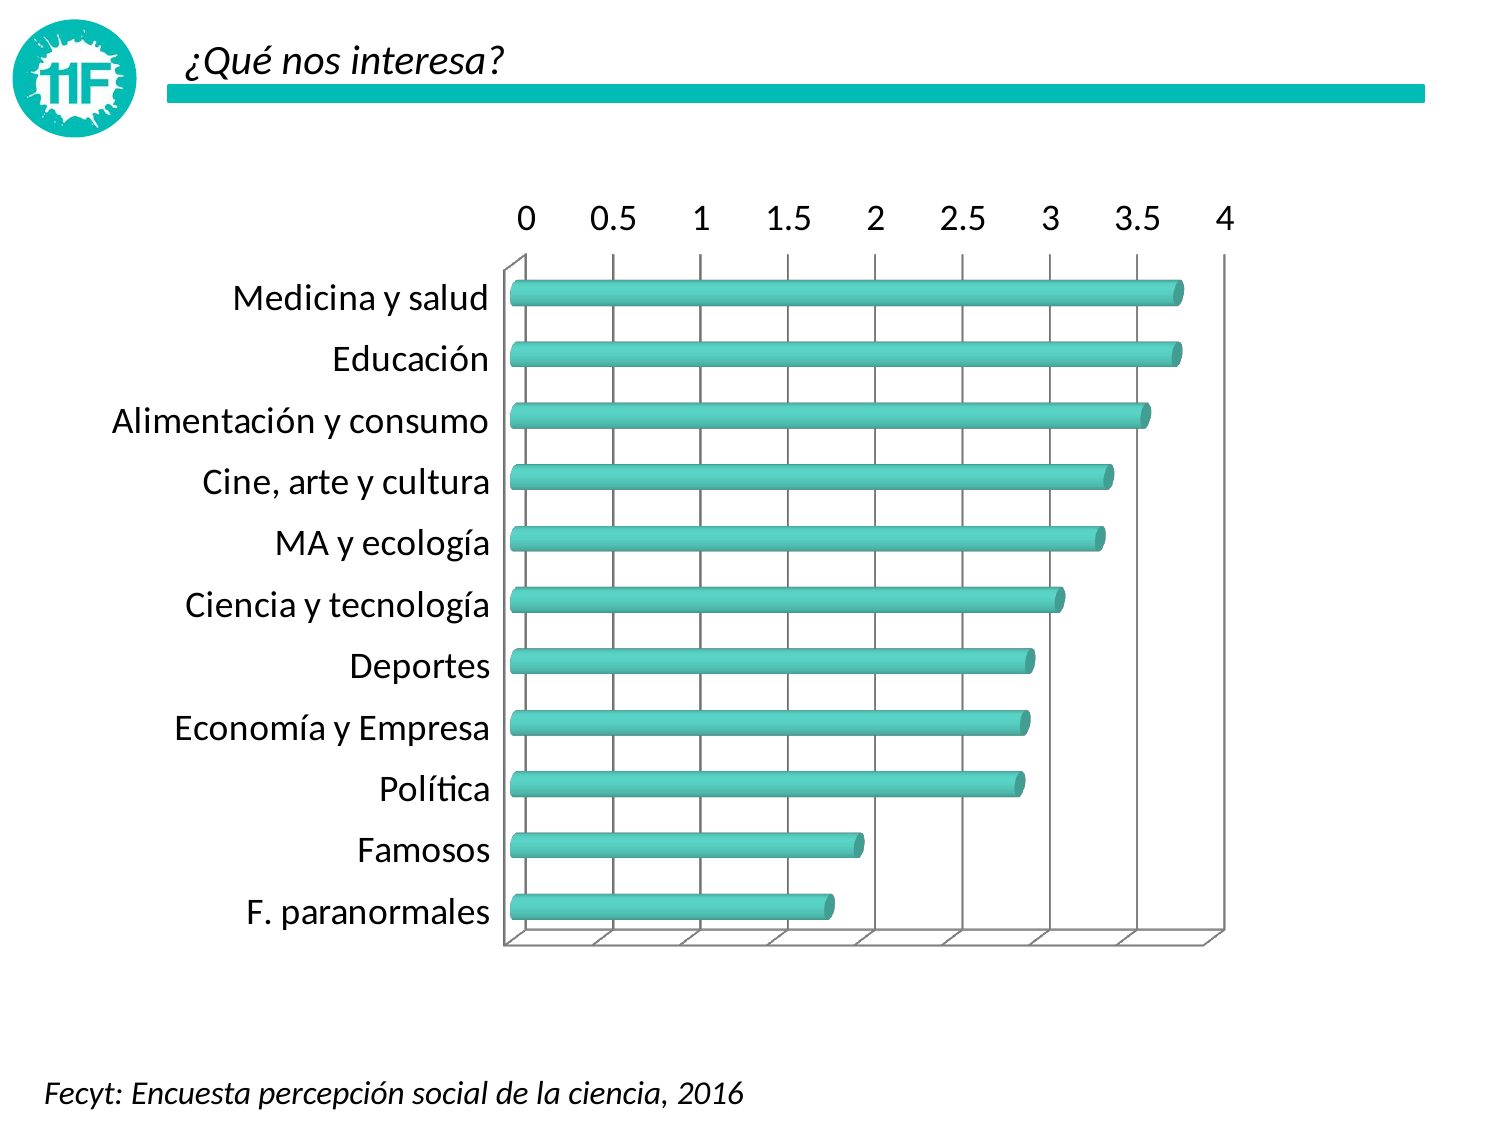

¿Qué nos interesa?

[unsupported chart]

Fecyt: Encuesta percepción social de la ciencia, 2016